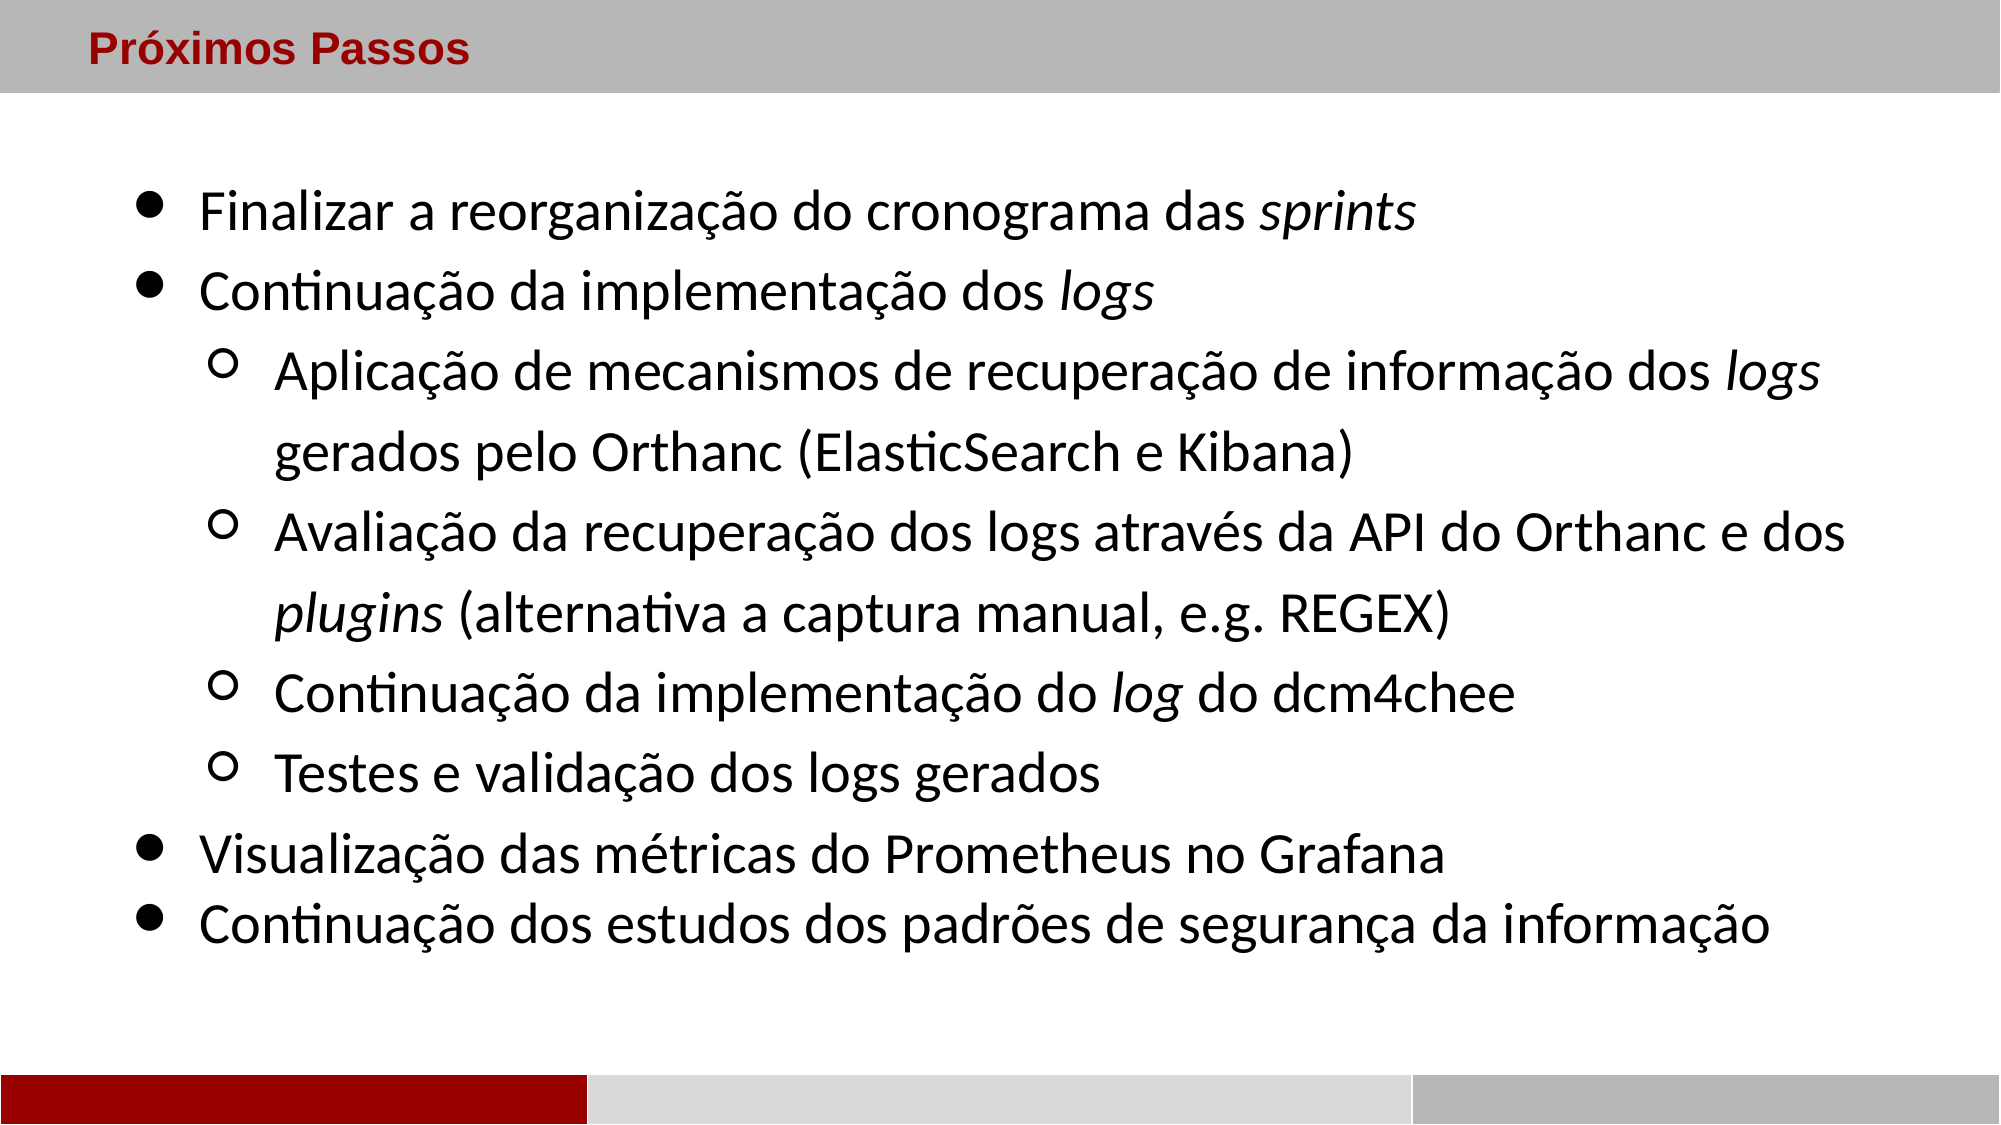

Próximos Passos
Finalizar a reorganização do cronograma das sprints
Continuação da implementação dos logs
Aplicação de mecanismos de recuperação de informação dos logs gerados pelo Orthanc (ElasticSearch e Kibana)
Avaliação da recuperação dos logs através da API do Orthanc e dos plugins (alternativa a captura manual, e.g. REGEX)
Continuação da implementação do log do dcm4chee
Testes e validação dos logs gerados
Visualização das métricas do Prometheus no Grafana
Continuação dos estudos dos padrões de segurança da informação